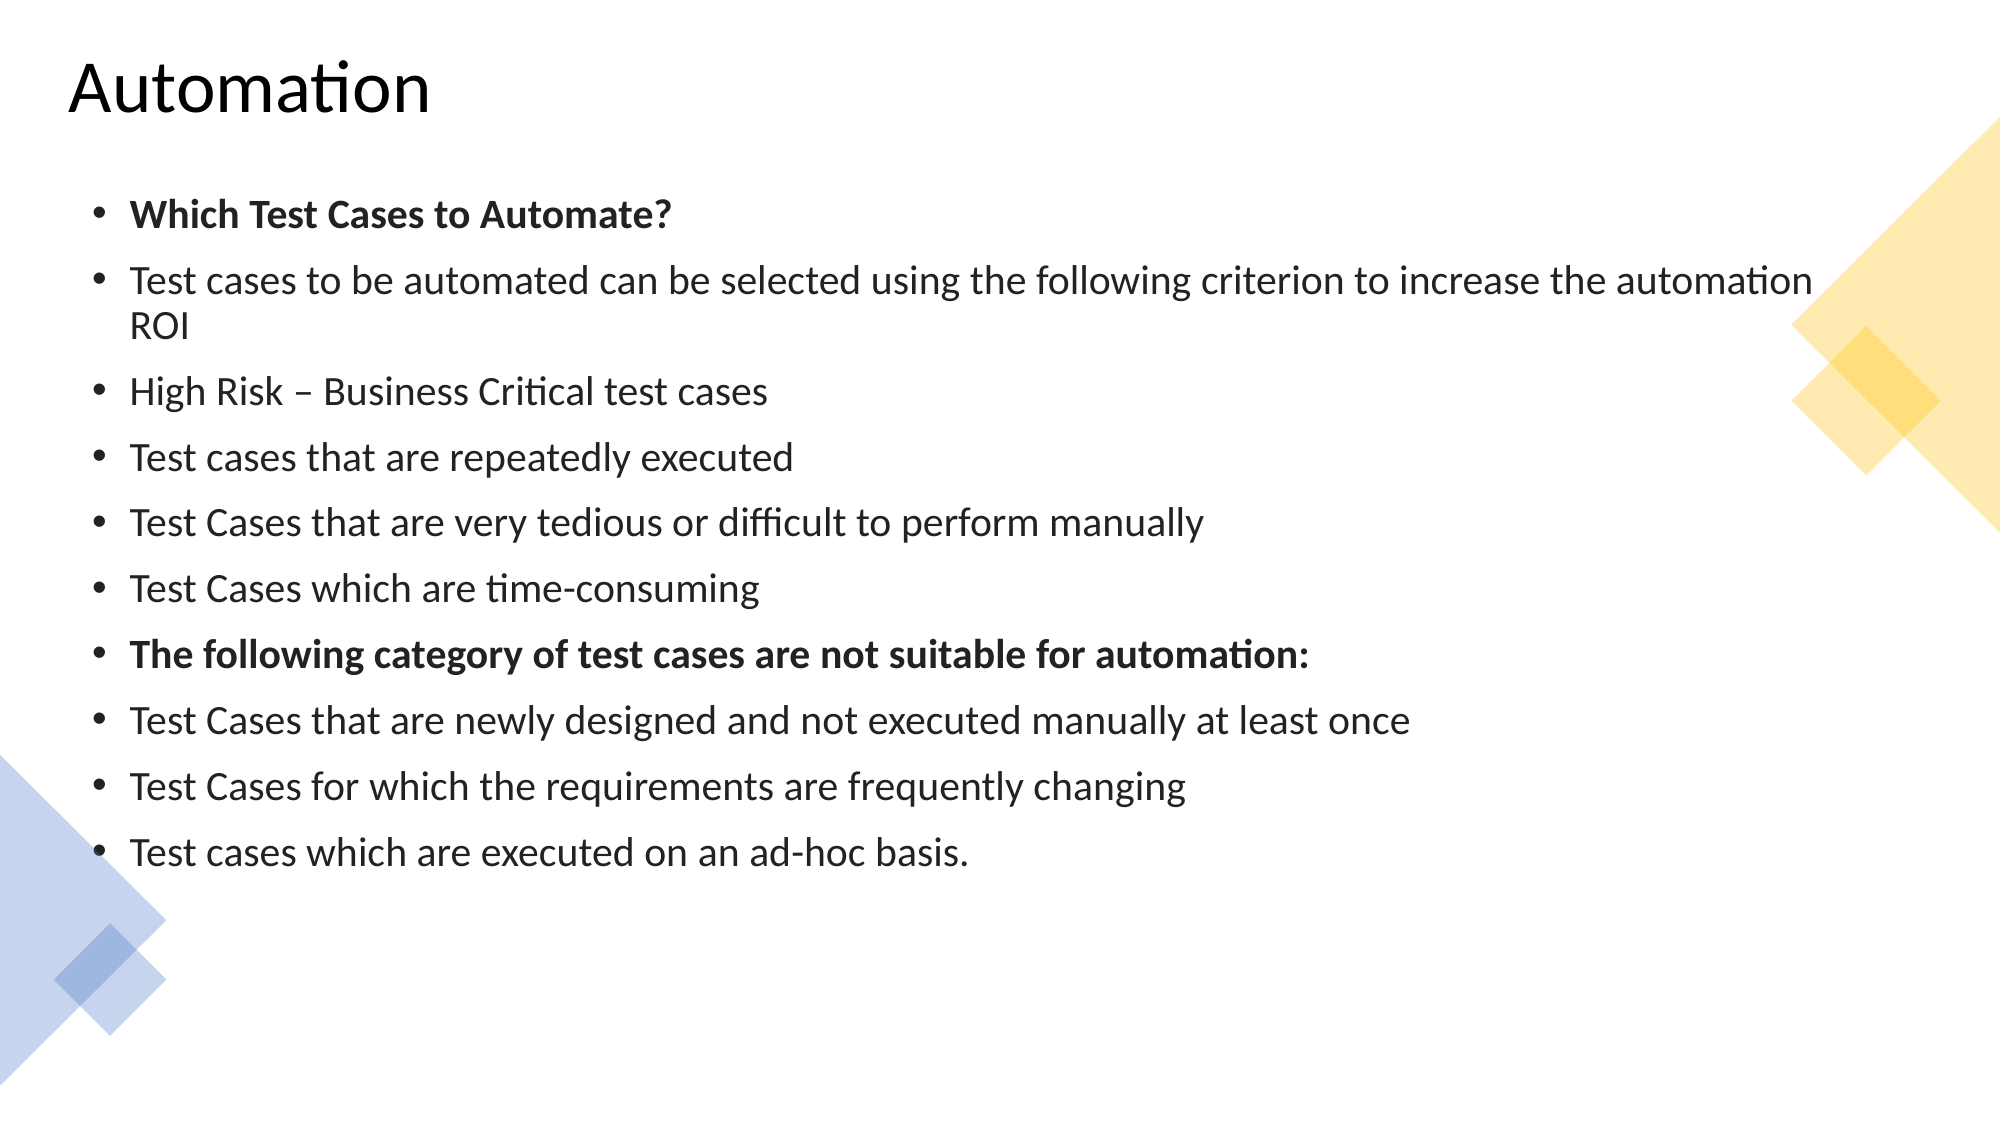

# Automation
Which Test Cases to Automate?
Test cases to be automated can be selected using the following criterion to increase the automation ROI
High Risk – Business Critical test cases
Test cases that are repeatedly executed
Test Cases that are very tedious or difficult to perform manually
Test Cases which are time-consuming
The following category of test cases are not suitable for automation:
Test Cases that are newly designed and not executed manually at least once
Test Cases for which the requirements are frequently changing
Test cases which are executed on an ad-hoc basis.